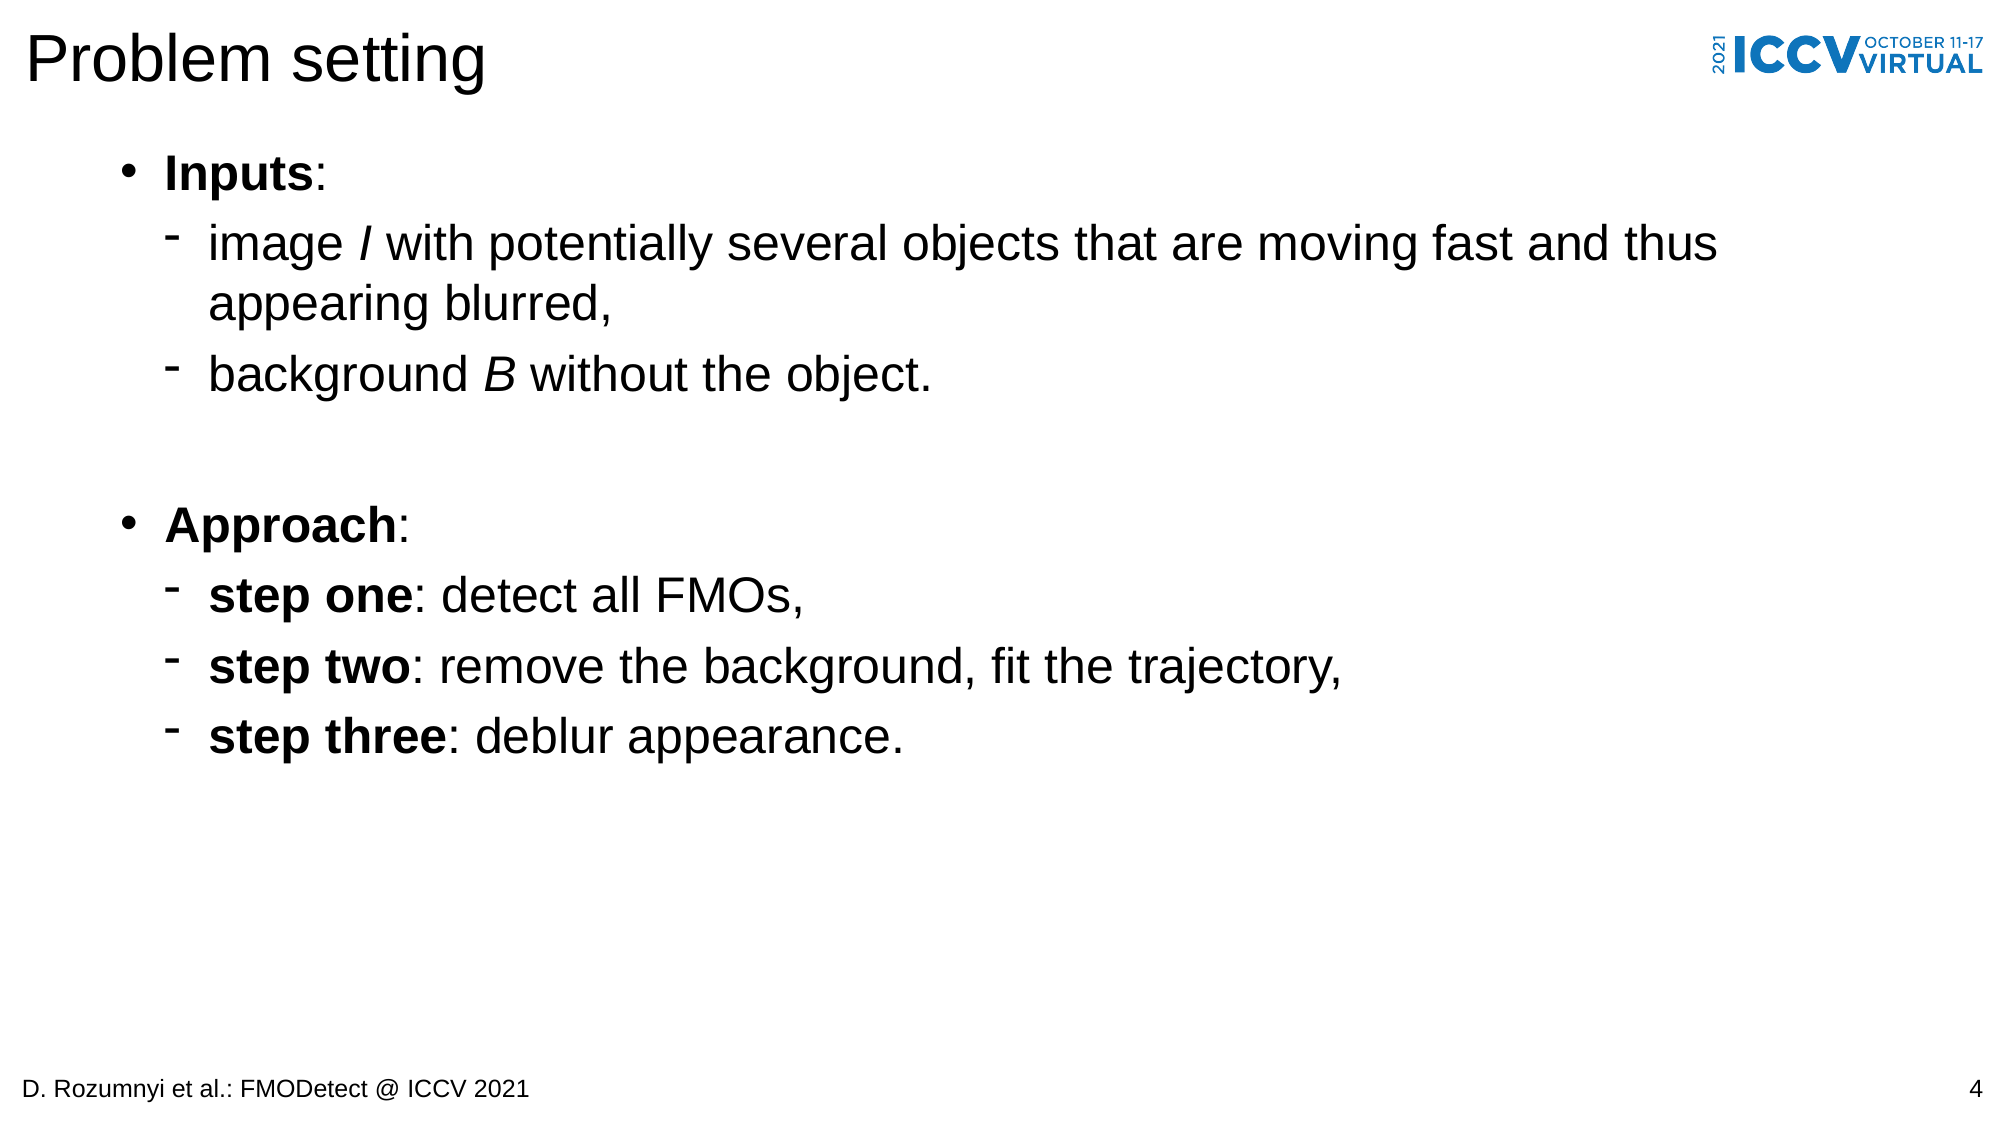

# Problem setting
Inputs:
image I with potentially several objects that are moving fast and thus appearing blurred,
background B without the object.

Approach:
step one: detect all FMOs,
step two: remove the background, fit the trajectory,
step three: deblur appearance.
D. Rozumnyi et al.: FMODetect @ ICCV 2021
4